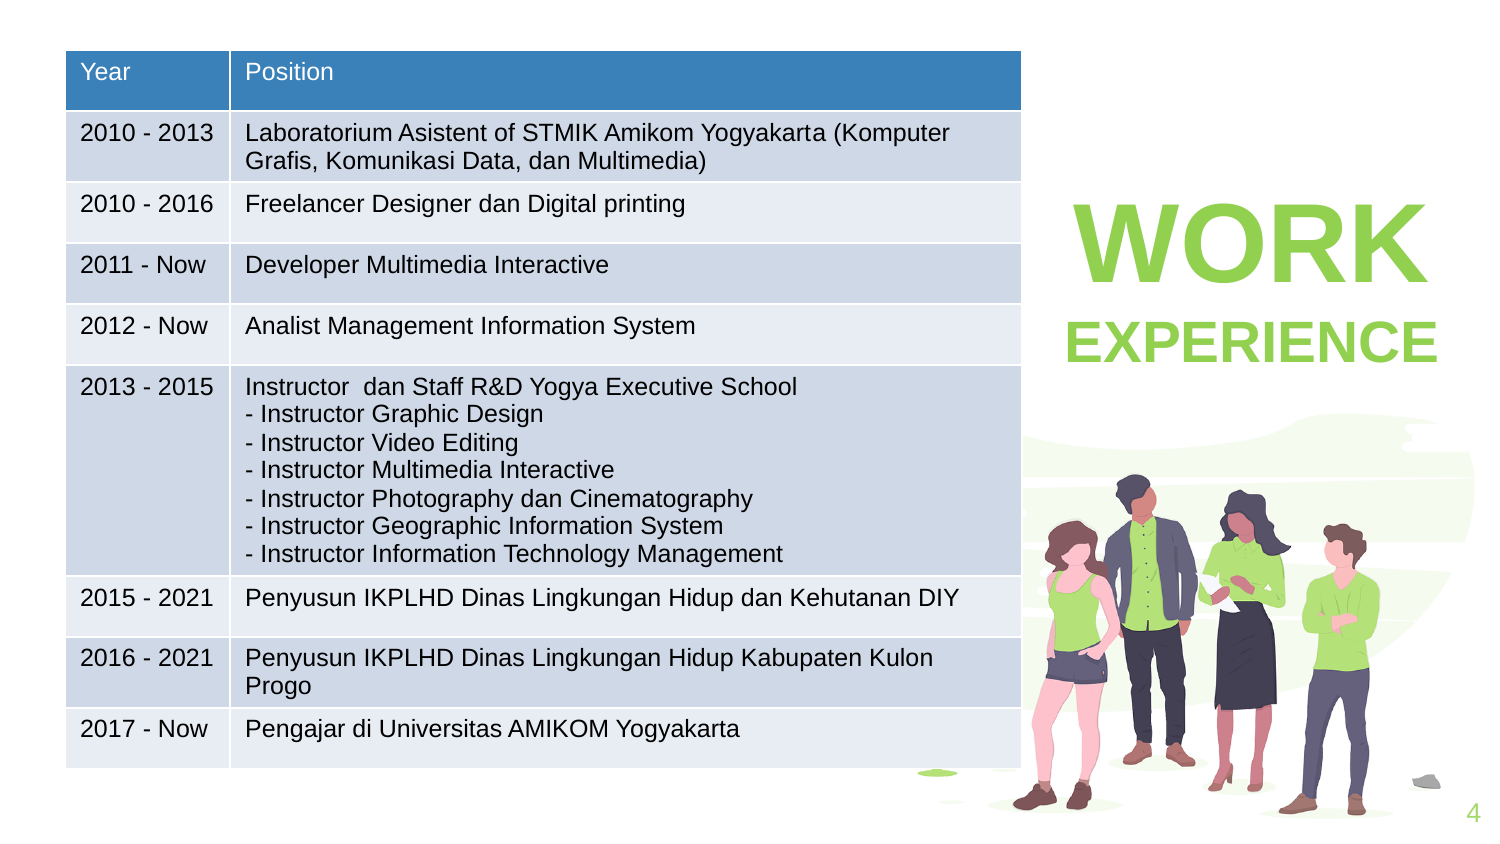

| Year | Position |
| --- | --- |
| 2010 - 2013 | Laboratorium Asistent of STMIK Amikom Yogyakarta (Komputer Grafis, Komunikasi Data, dan Multimedia) |
| 2010 - 2016 | Freelancer Designer dan Digital printing |
| 2011 - Now | Developer Multimedia Interactive |
| 2012 - Now | Analist Management Information System |
| 2013 - 2015 | Instructor dan Staff R&D Yogya Executive School - Instructor Graphic Design - Instructor Video Editing - Instructor Multimedia Interactive - Instructor Photography dan Cinematography - Instructor Geographic Information System - Instructor Information Technology Management |
| 2015 - 2021 | Penyusun IKPLHD Dinas Lingkungan Hidup dan Kehutanan DIY |
| 2016 - 2021 | Penyusun IKPLHD Dinas Lingkungan Hidup Kabupaten Kulon Progo |
| 2017 - Now | Pengajar di Universitas AMIKOM Yogyakarta |
WORK EXPERIENCE
4